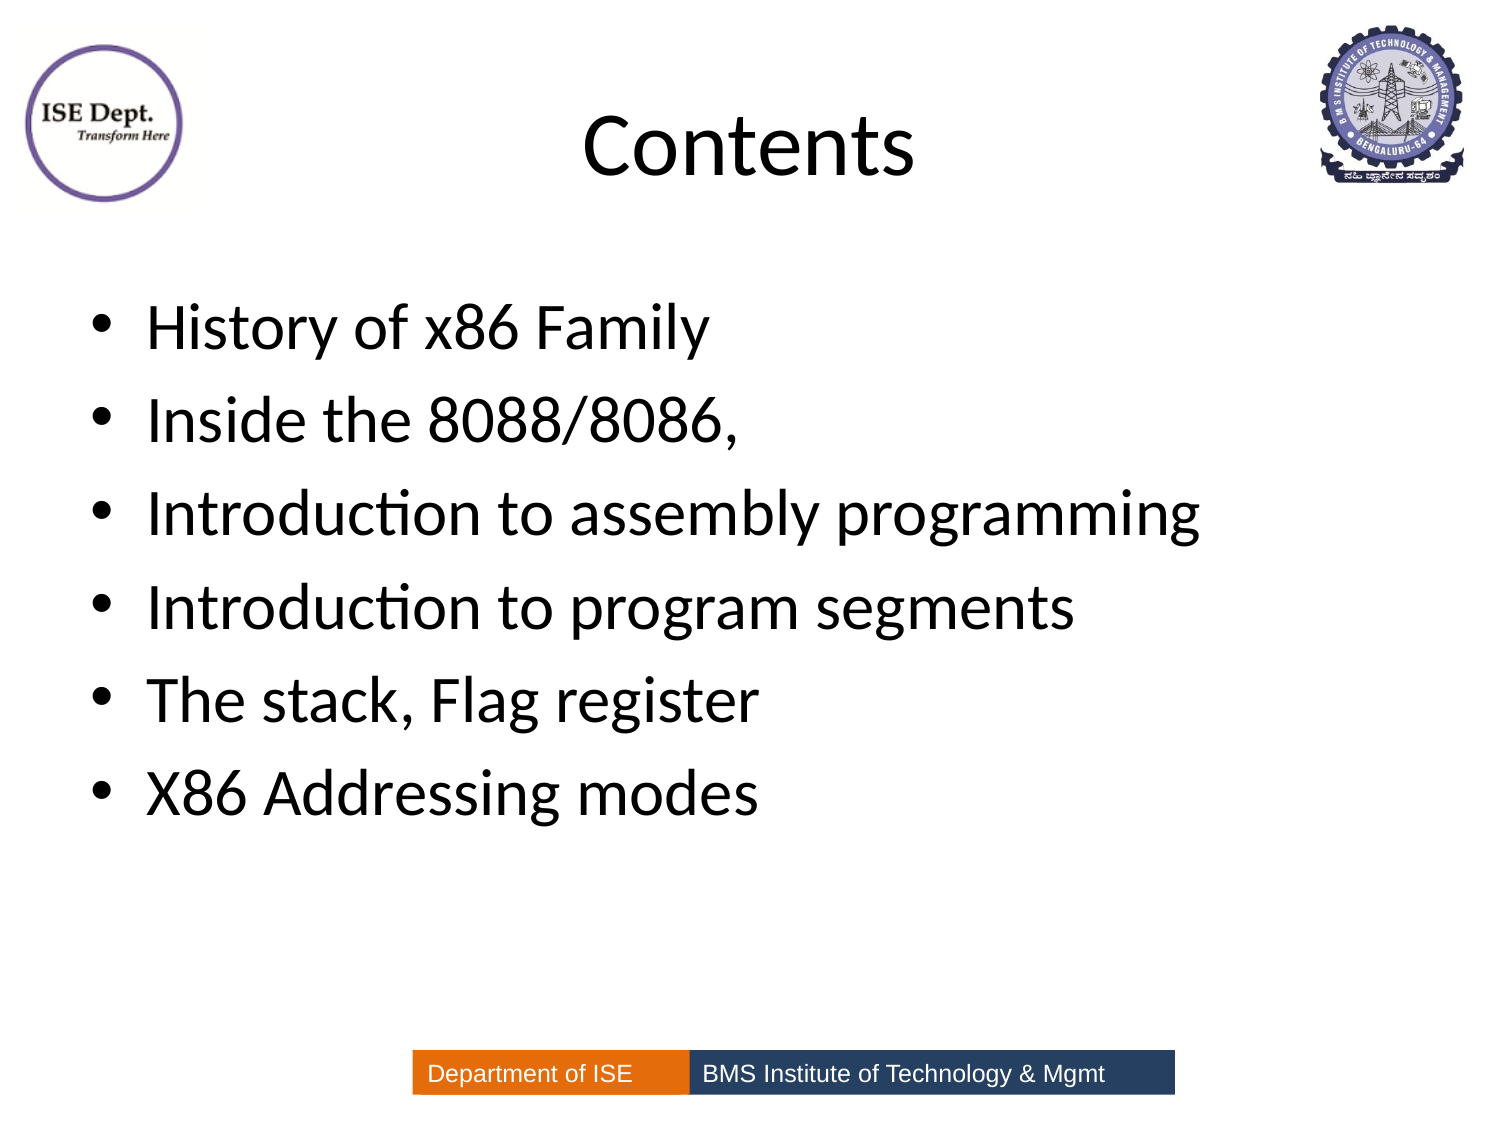

# Contents
History of x86 Family
Inside the 8088/8086,
Introduction to assembly programming
Introduction to program segments
The stack, Flag register
X86 Addressing modes